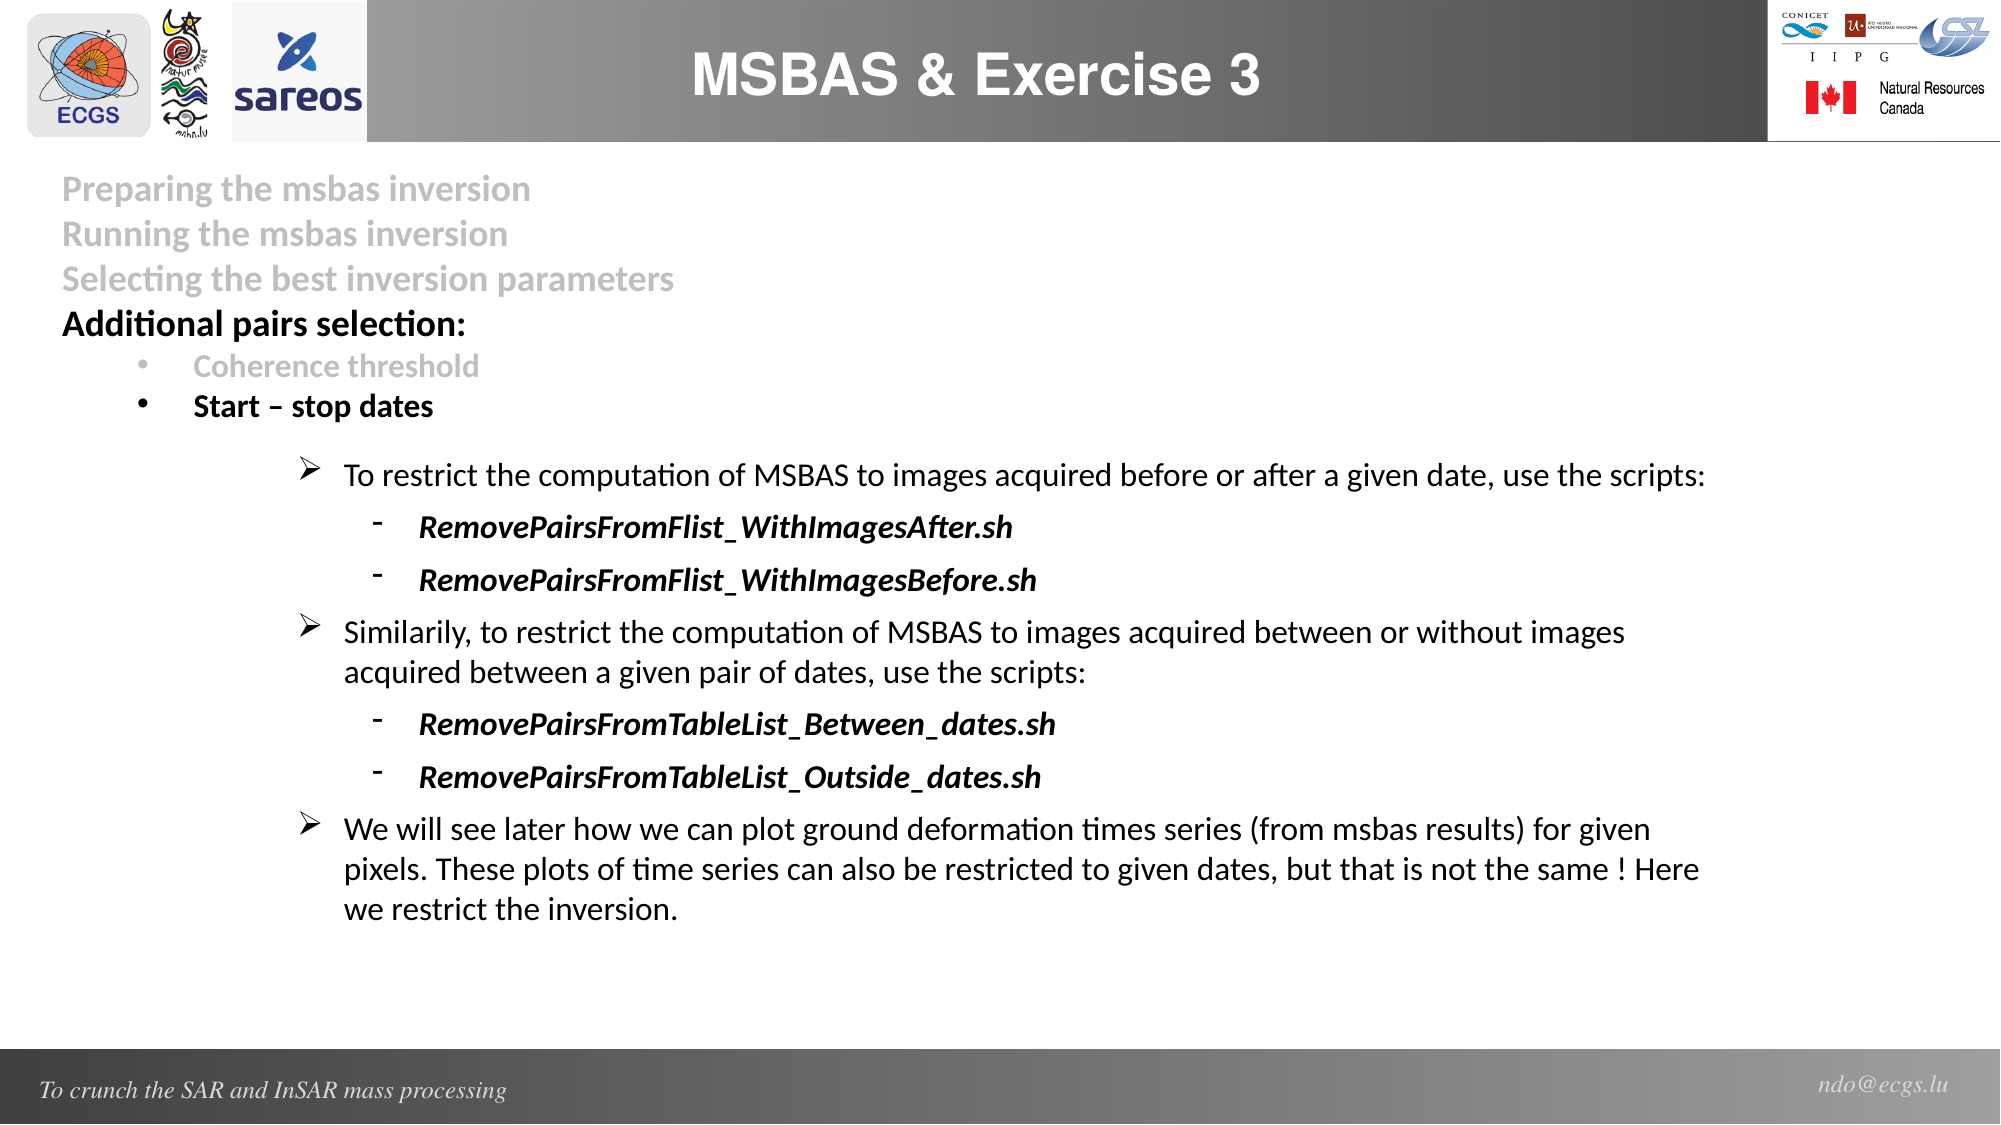

MSBAS & Exercise 3
Preparing the msbas inversion
Running the msbas inversion
Selecting the best inversion parameters
Additional pairs selection:
Coherence threshold
Start – stop dates
To restrict the computation of MSBAS to images acquired before or after a given date, use the scripts:
RemovePairsFromFlist_WithImagesAfter.sh
RemovePairsFromFlist_WithImagesBefore.sh
Similarily, to restrict the computation of MSBAS to images acquired between or without images acquired between a given pair of dates, use the scripts:
RemovePairsFromTableList_Between_dates.sh
RemovePairsFromTableList_Outside_dates.sh
We will see later how we can plot ground deformation times series (from msbas results) for given pixels. These plots of time series can also be restricted to given dates, but that is not the same ! Here we restrict the inversion.